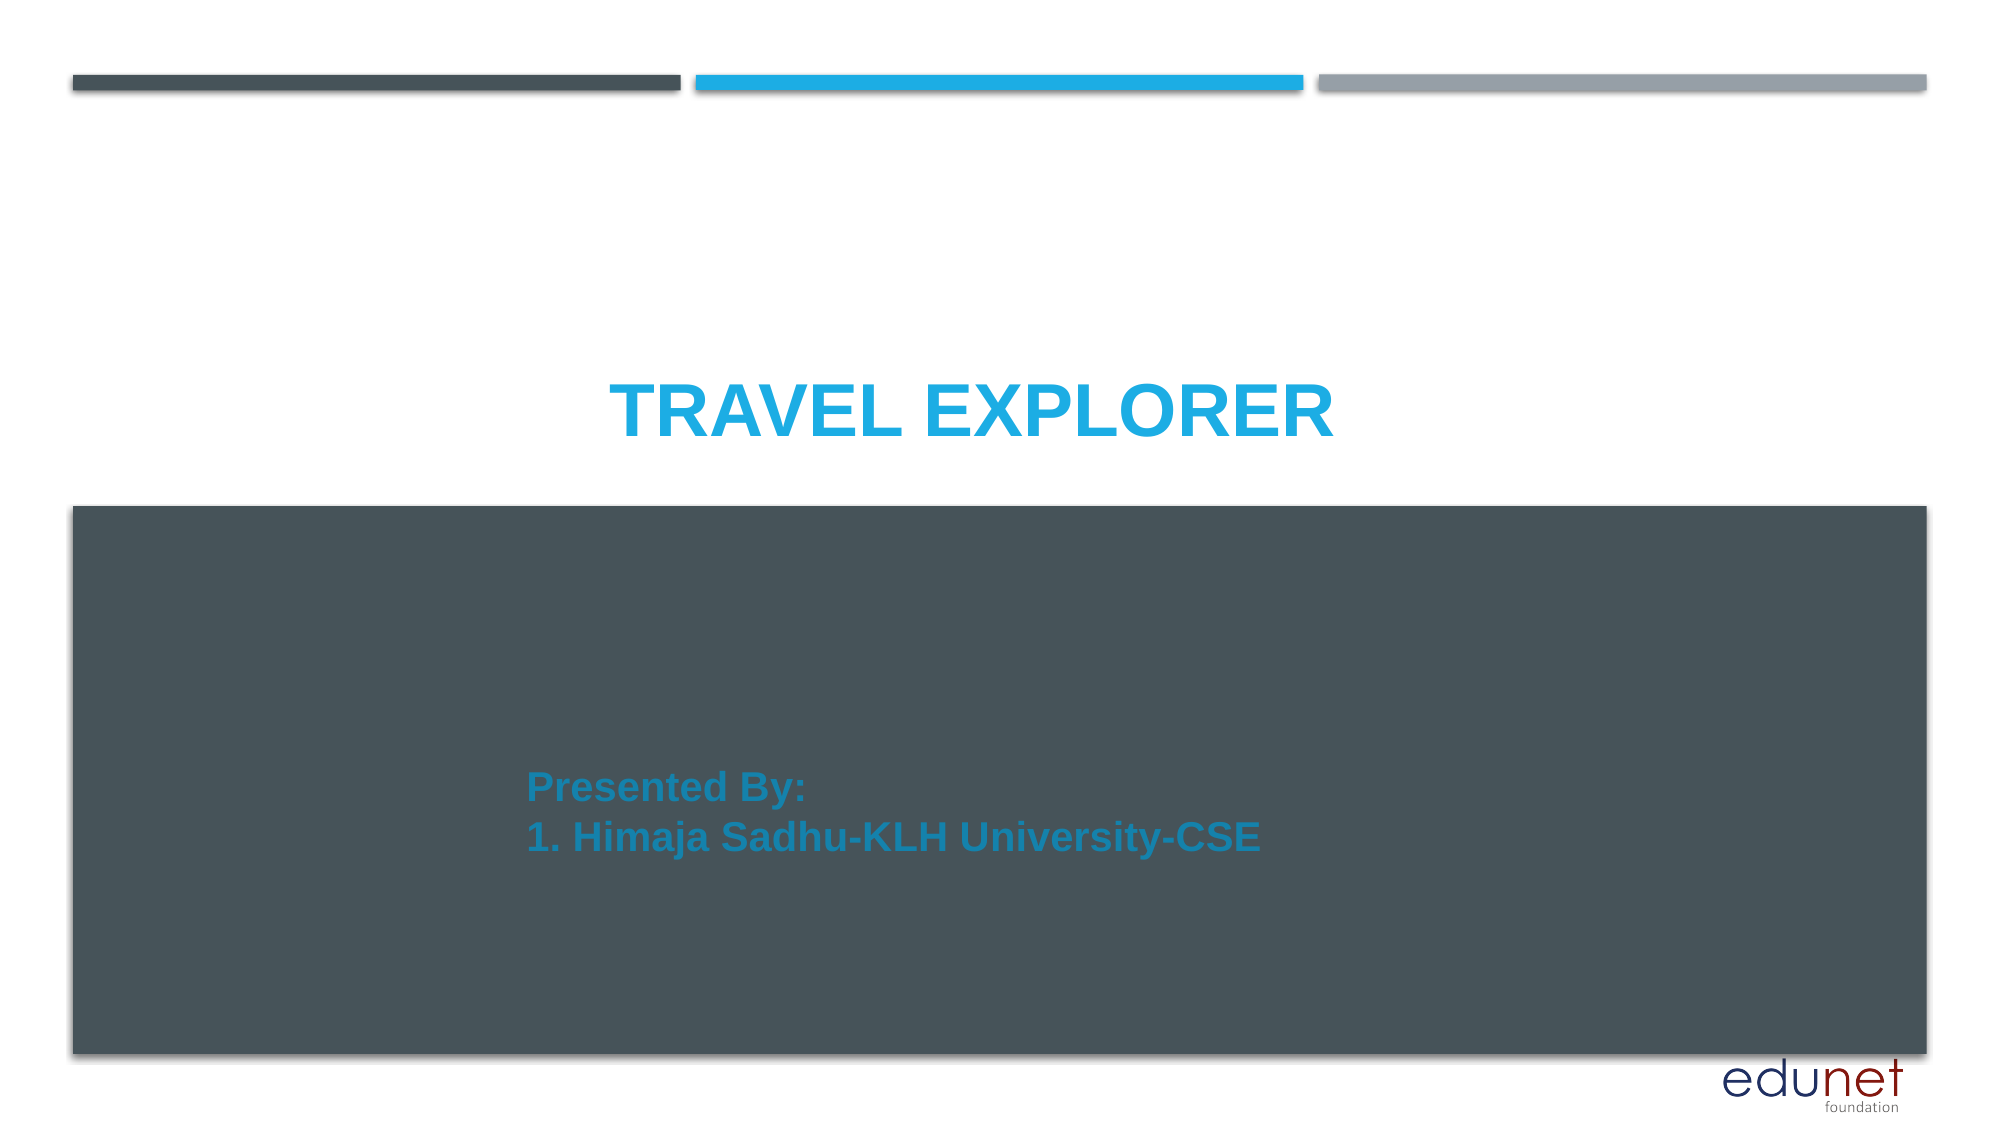

# Travel Explorer
Presented By:
1. Himaja Sadhu-KLH University-CSE